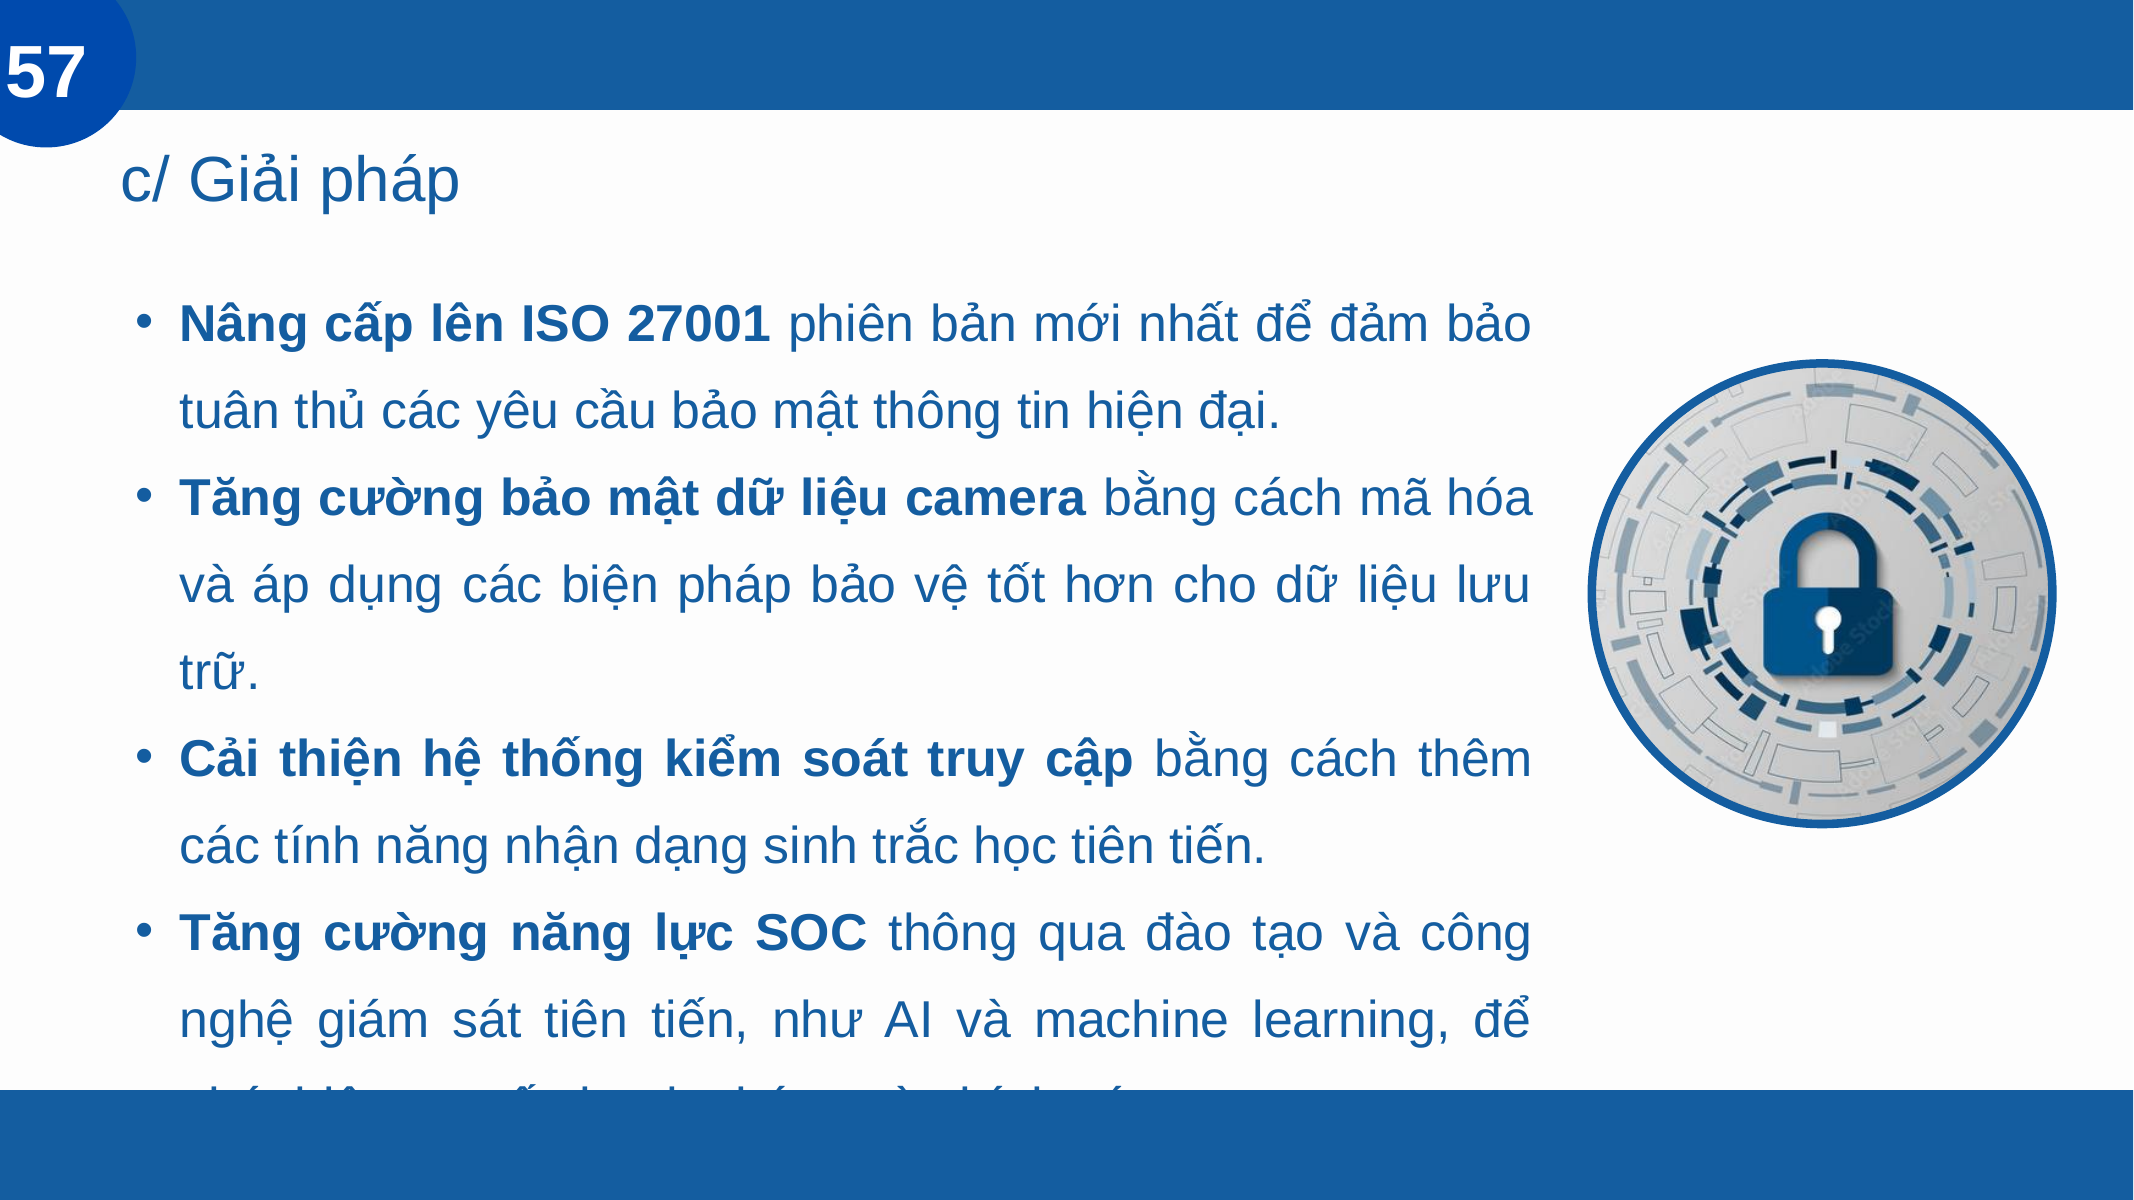

57
c/ Giải pháp
Nâng cấp lên ISO 27001 phiên bản mới nhất để đảm bảo tuân thủ các yêu cầu bảo mật thông tin hiện đại.
Tăng cường bảo mật dữ liệu camera bằng cách mã hóa và áp dụng các biện pháp bảo vệ tốt hơn cho dữ liệu lưu trữ.
Cải thiện hệ thống kiểm soát truy cập bằng cách thêm các tính năng nhận dạng sinh trắc học tiên tiến.
Tăng cường năng lực SOC thông qua đào tạo và công nghệ giám sát tiên tiến, như AI và machine learning, để phát hiện sự cố nhanh chóng và chính xác.